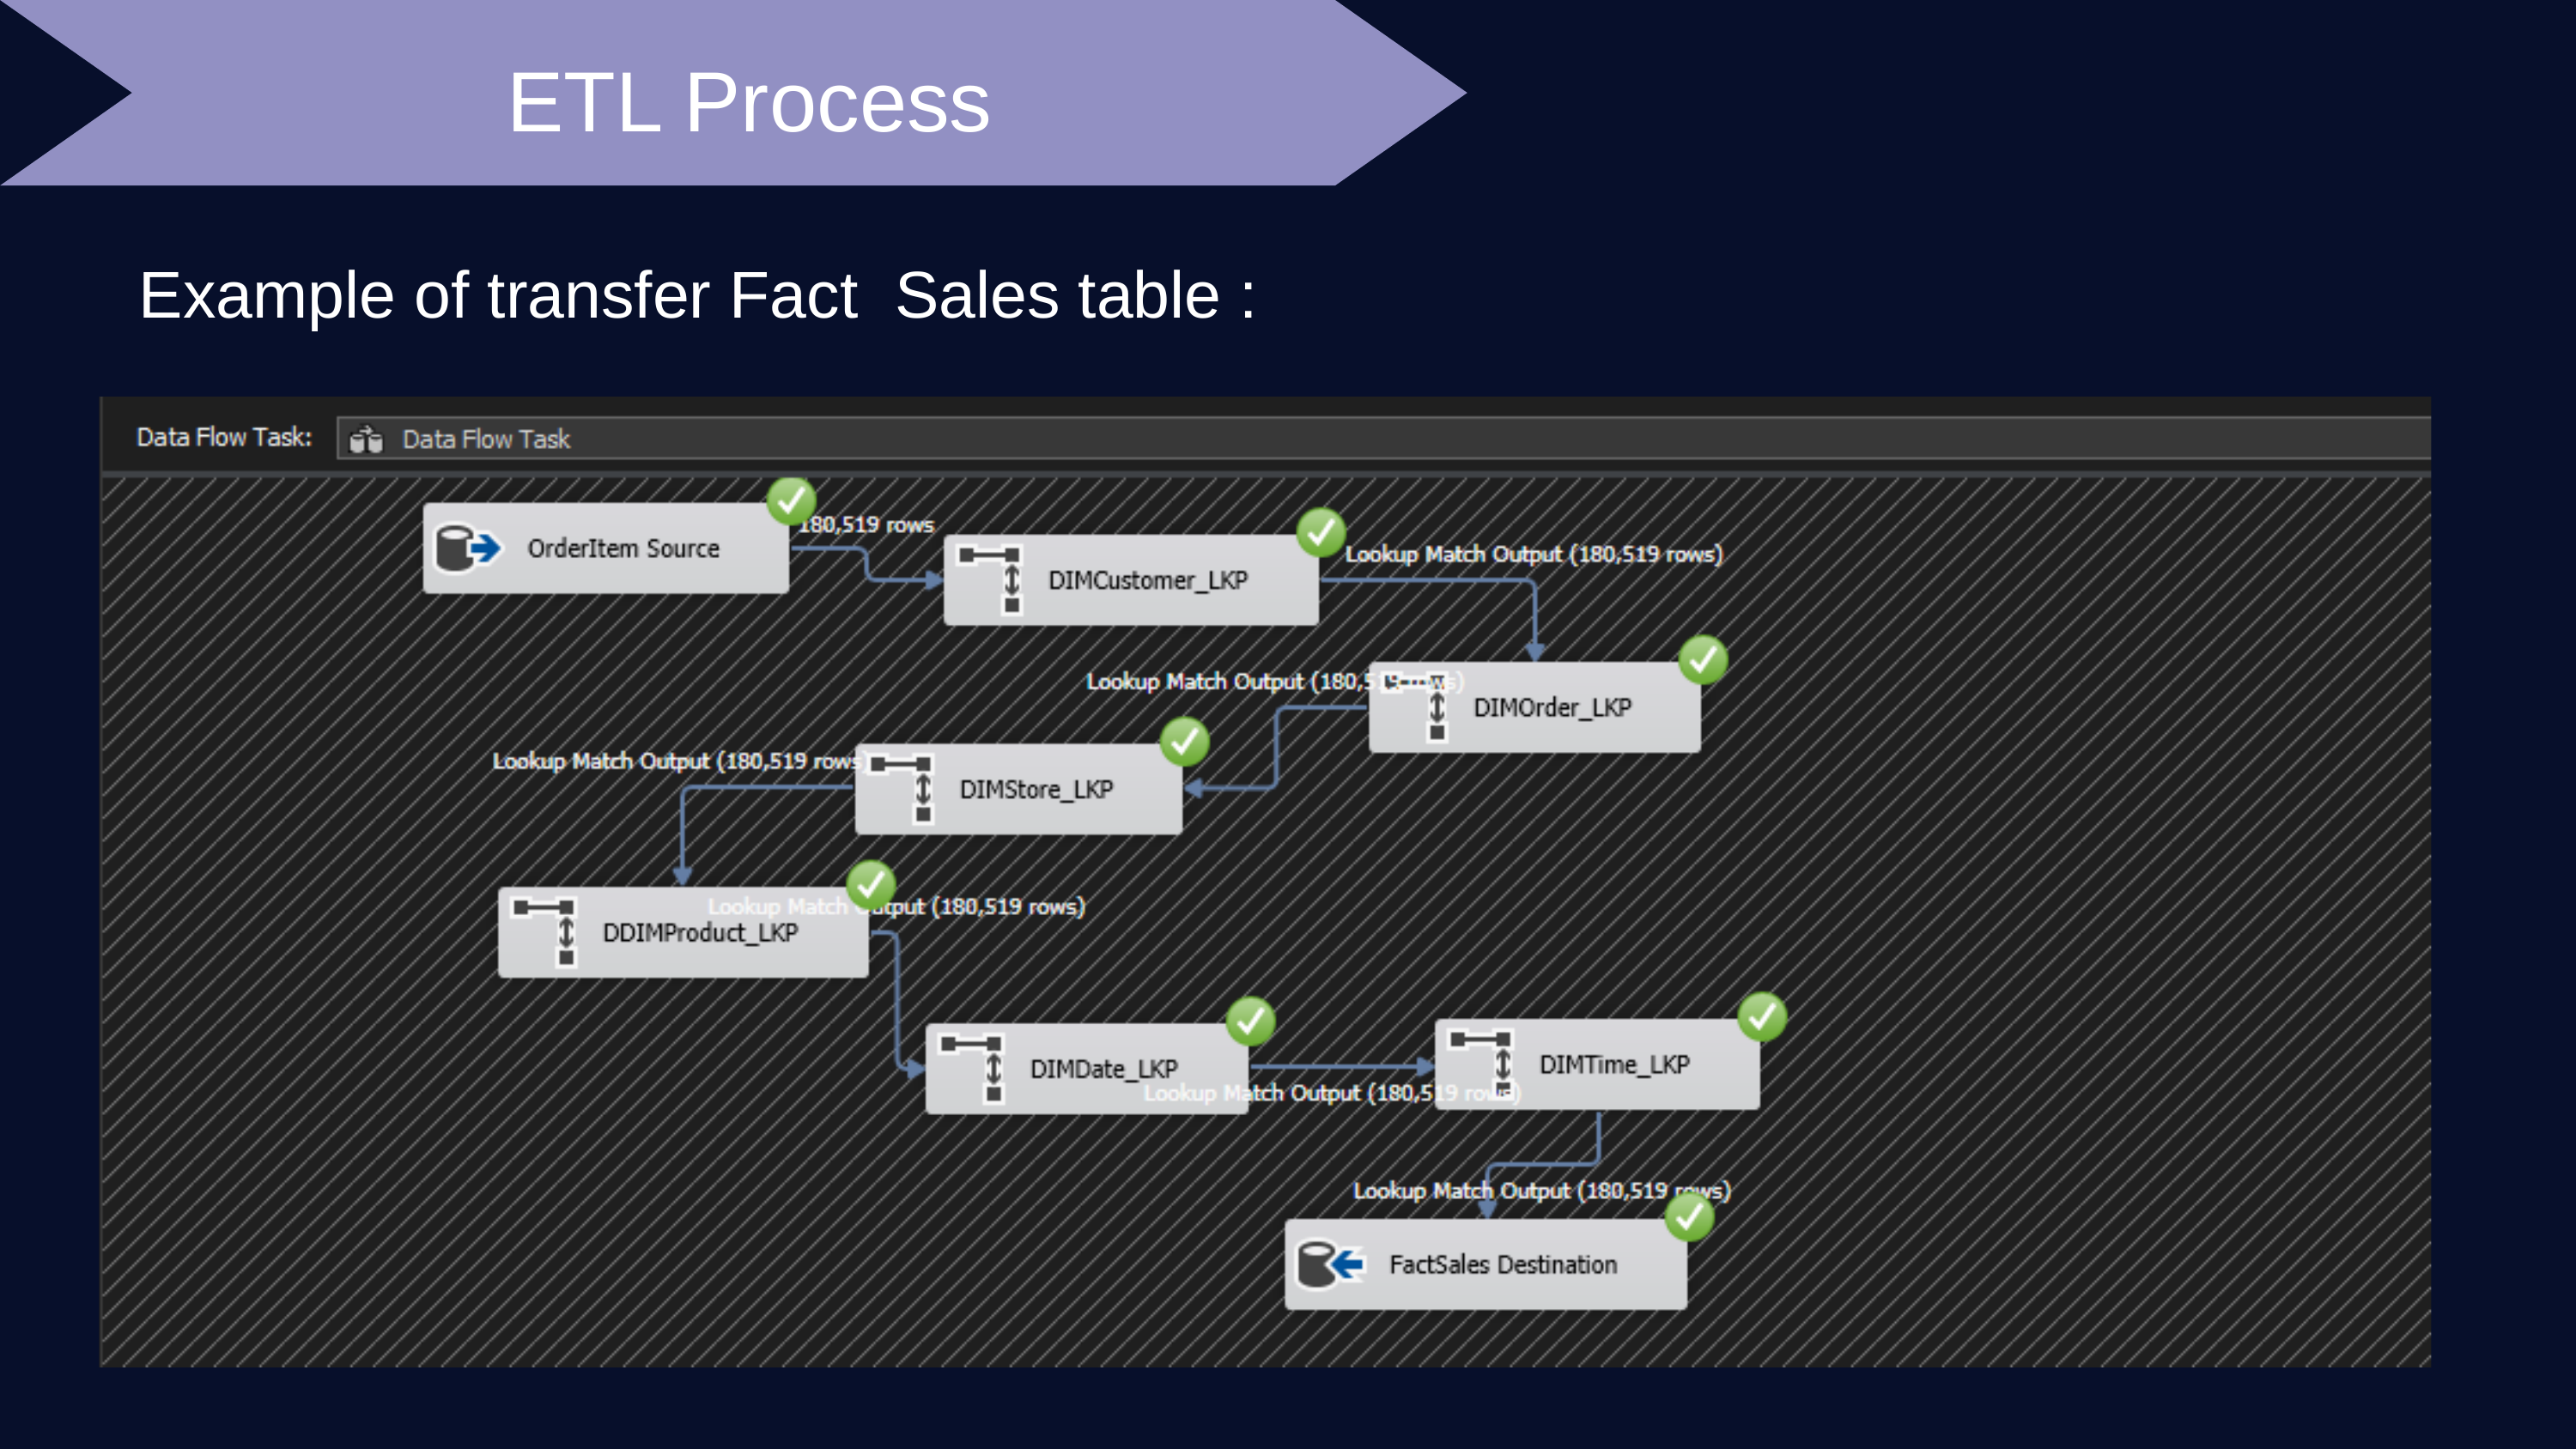

ETL Process
Example of transfer Fact  Sales table :